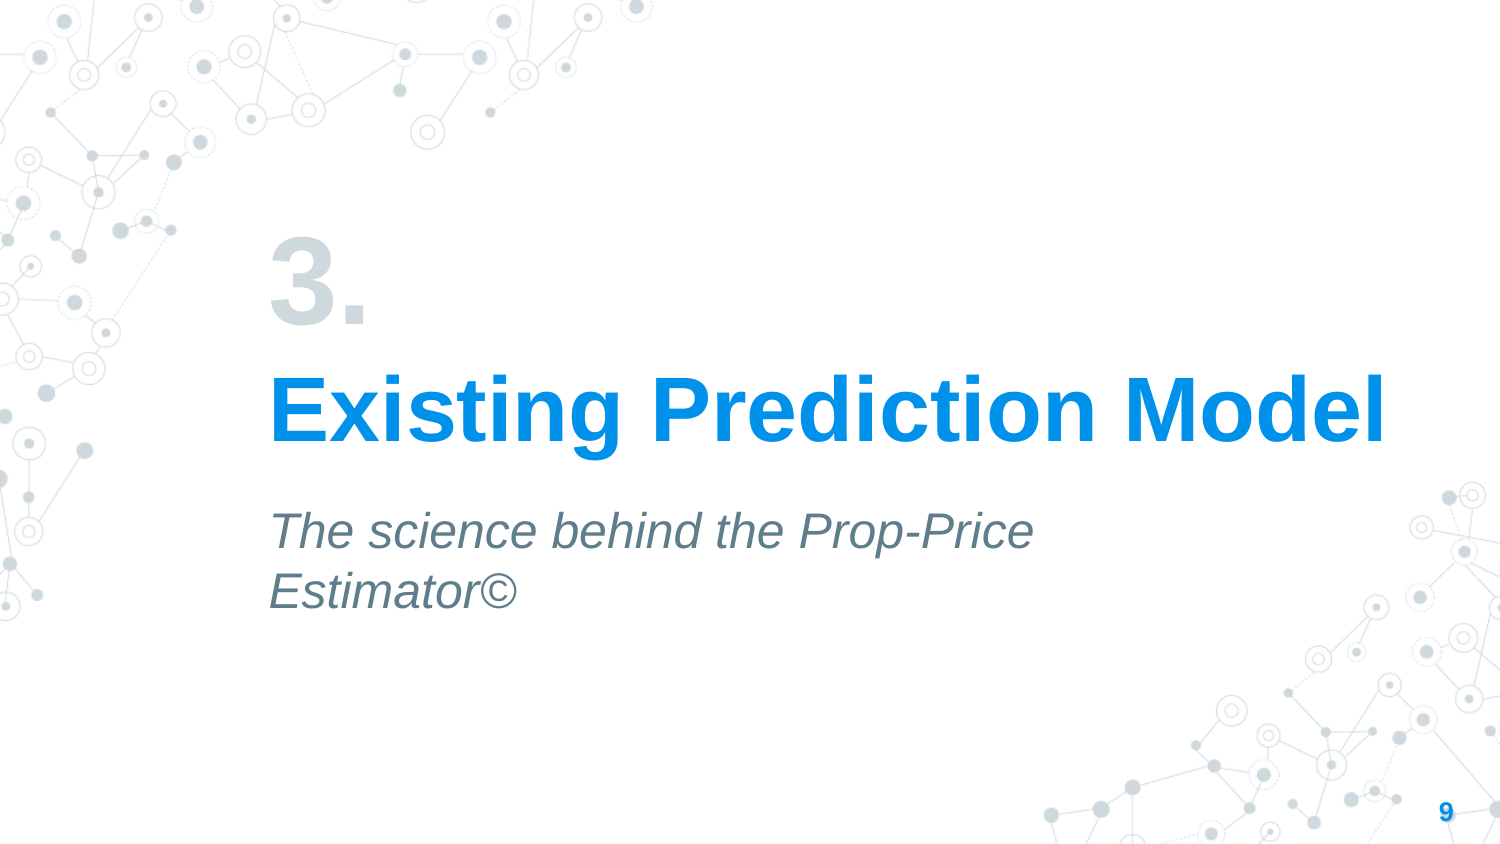

# 3.
Existing Prediction Model
The science behind the Prop-Price Estimator©
9